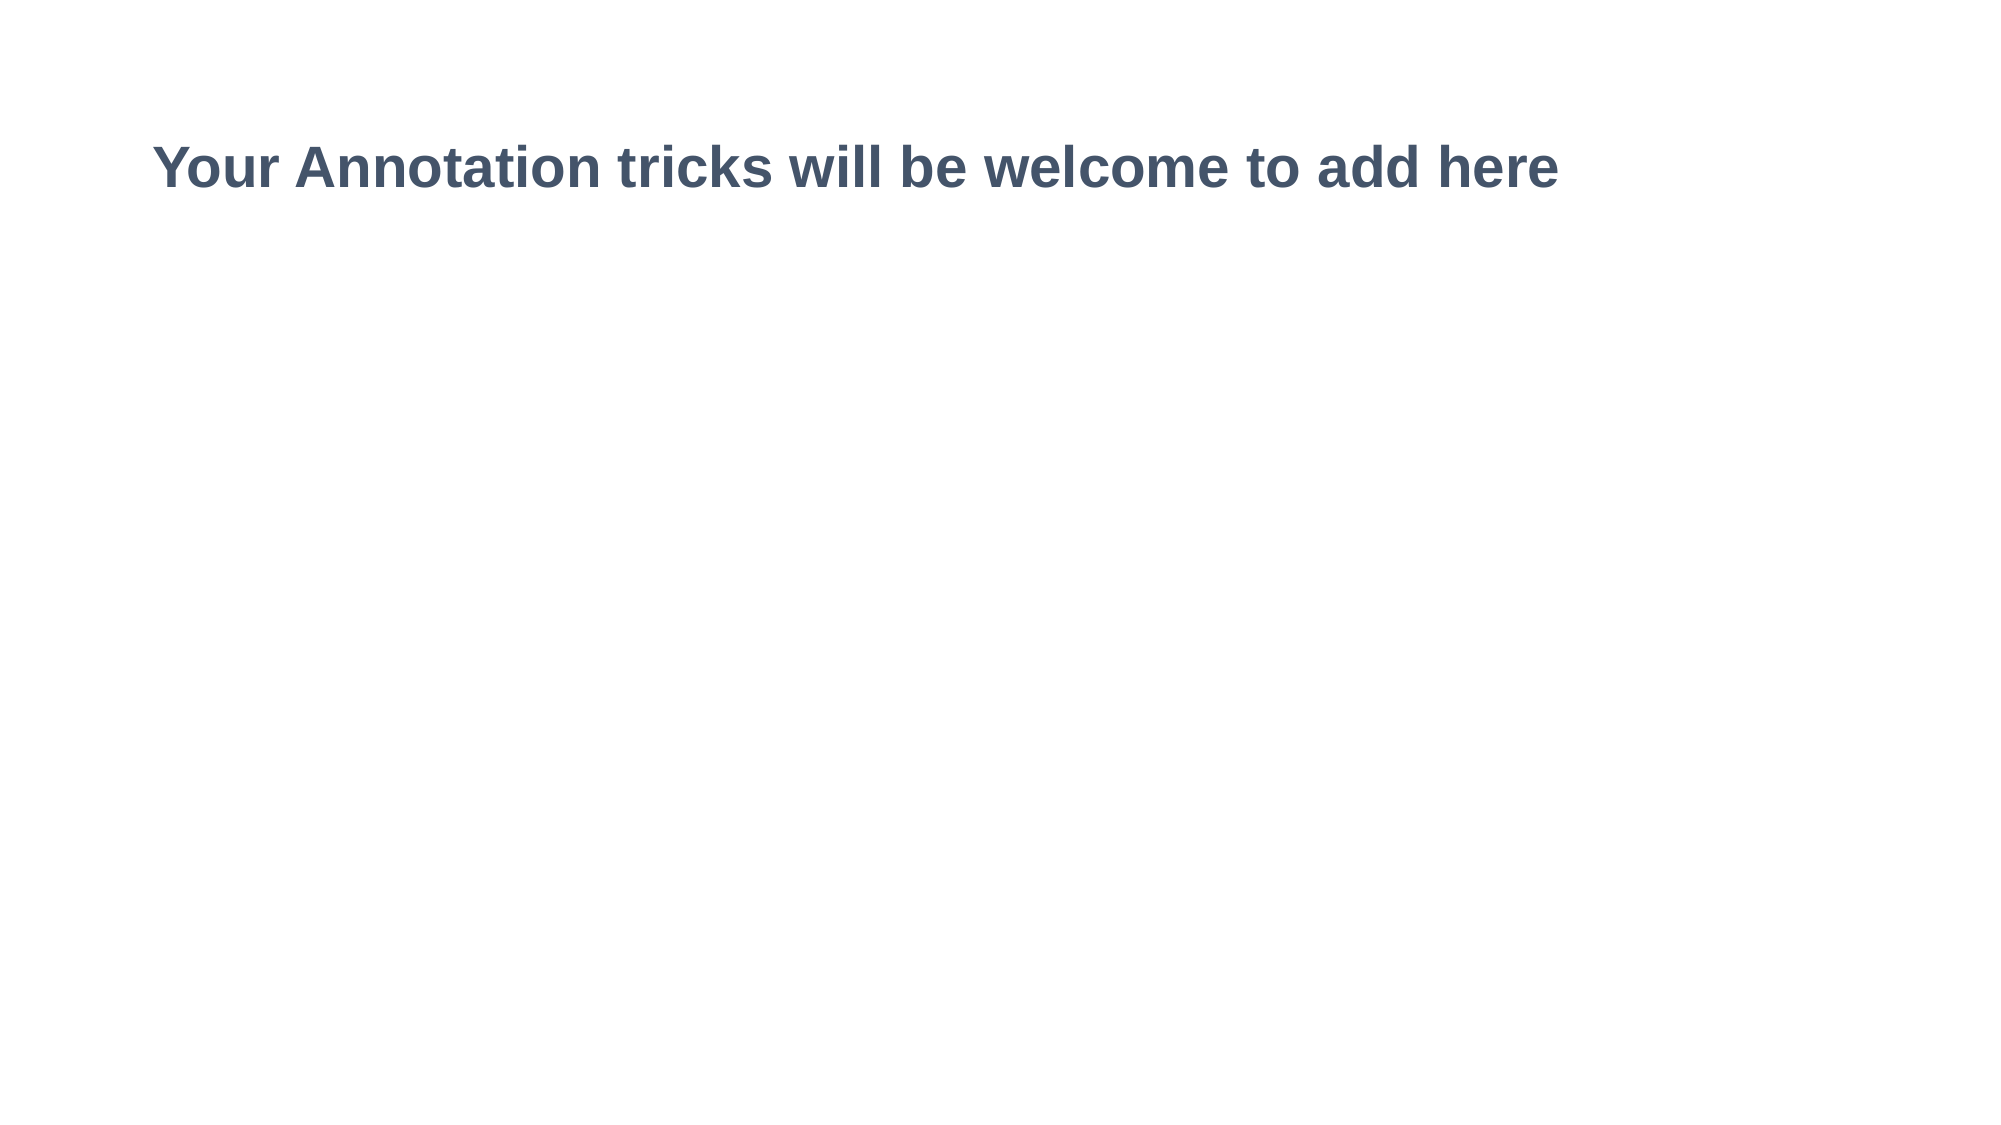

# Your Annotation tricks will be welcome to add here

10